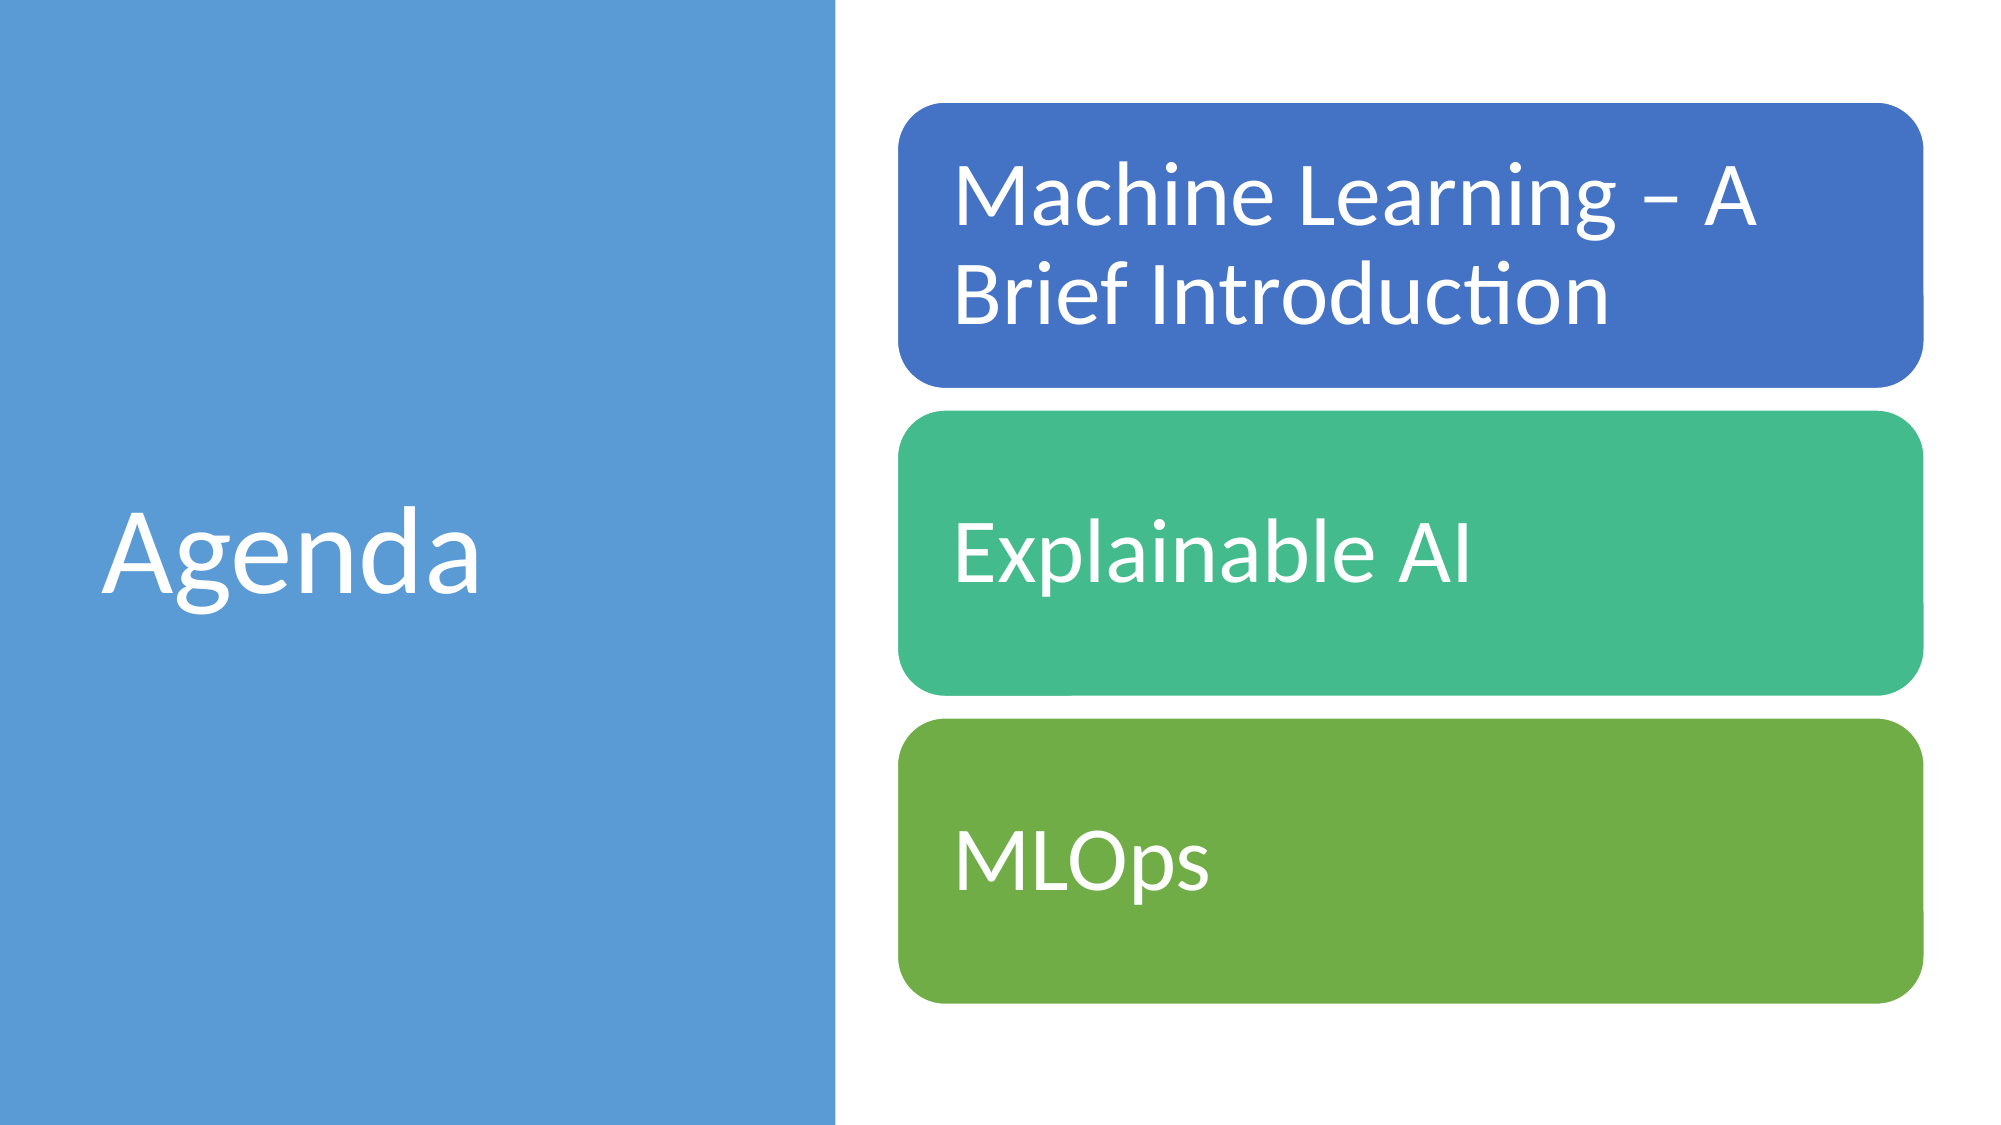

# Agenda
Machine Learning – A Brief Introduction
Explainable AI
MLOps